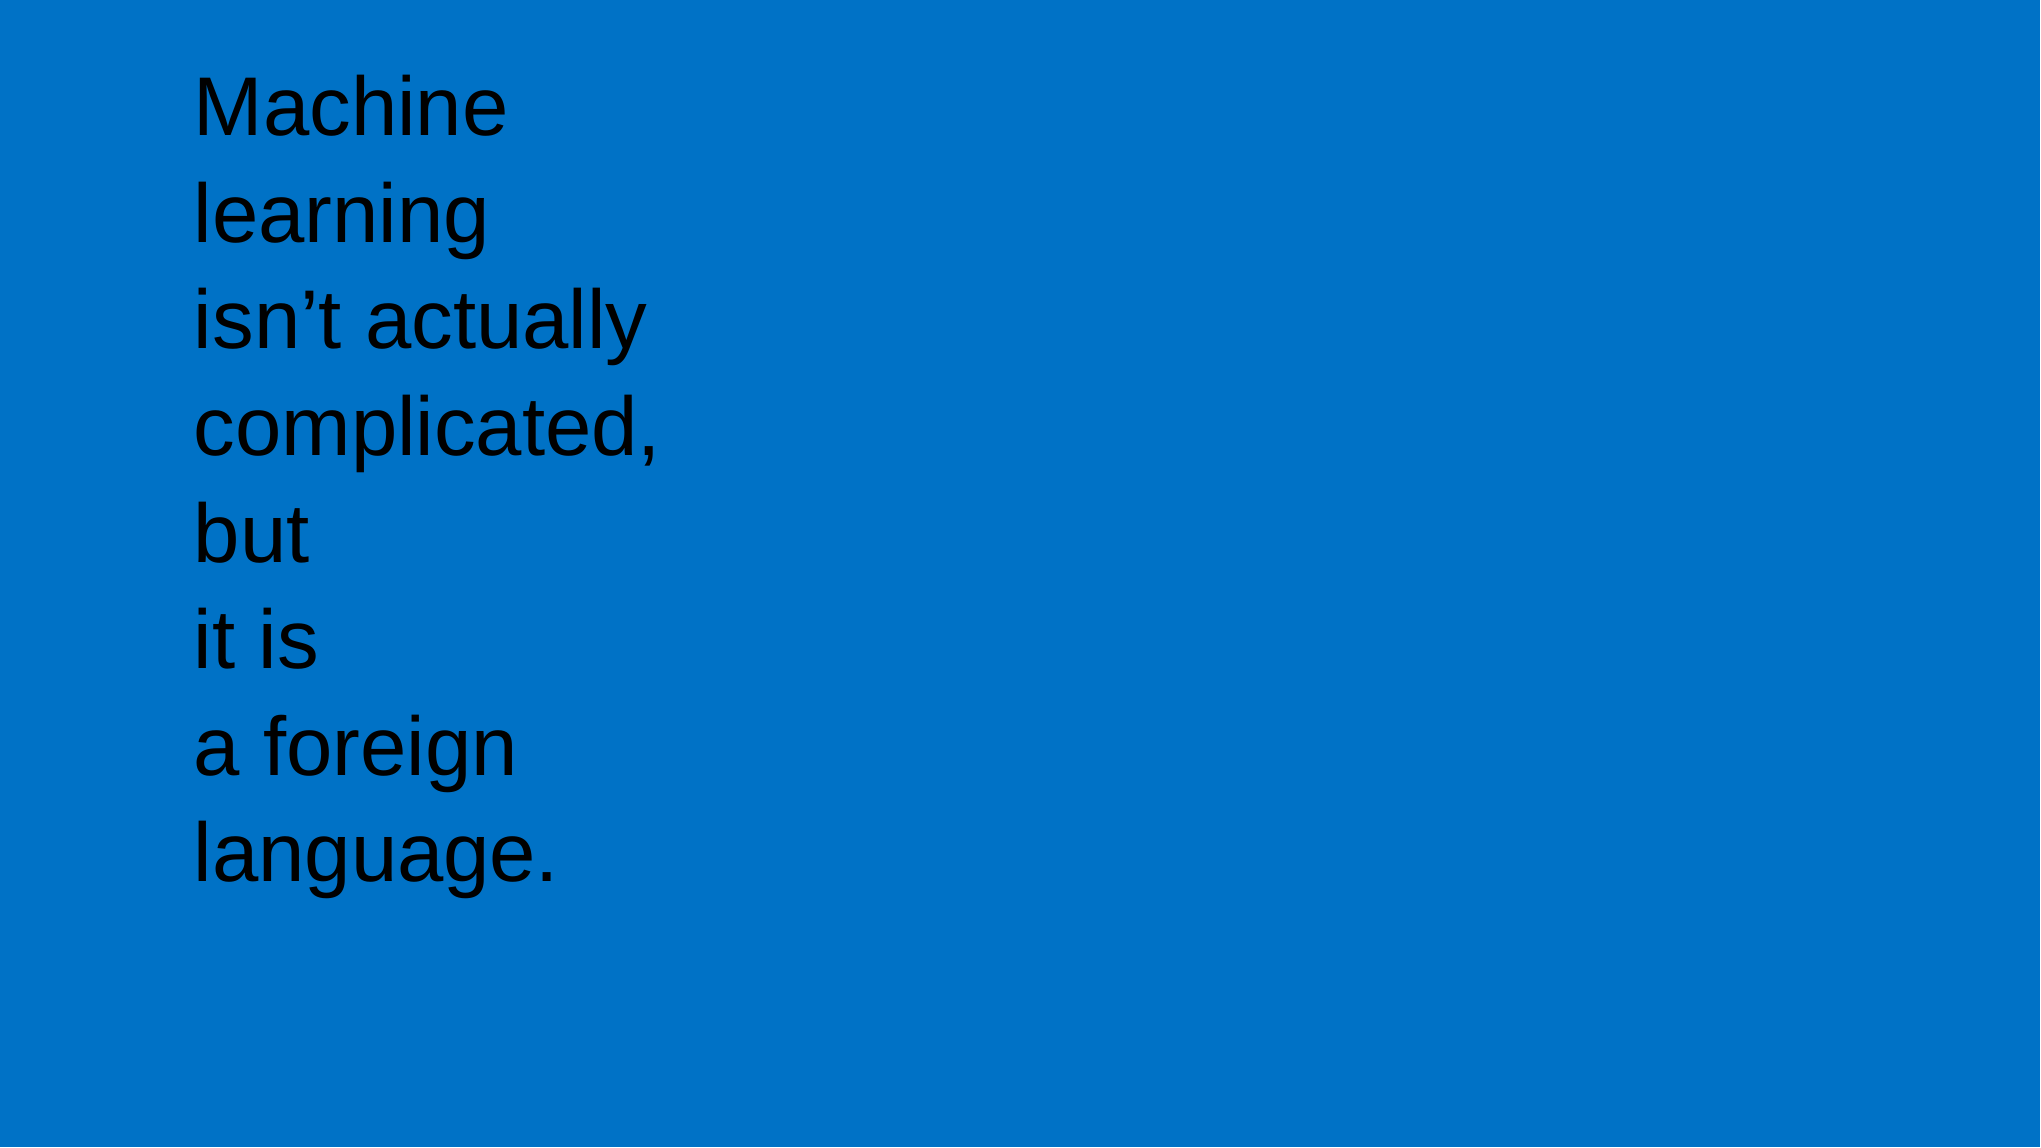

Machine
learning
isn’t actually
complicated,
but
it is
a foreign
language.